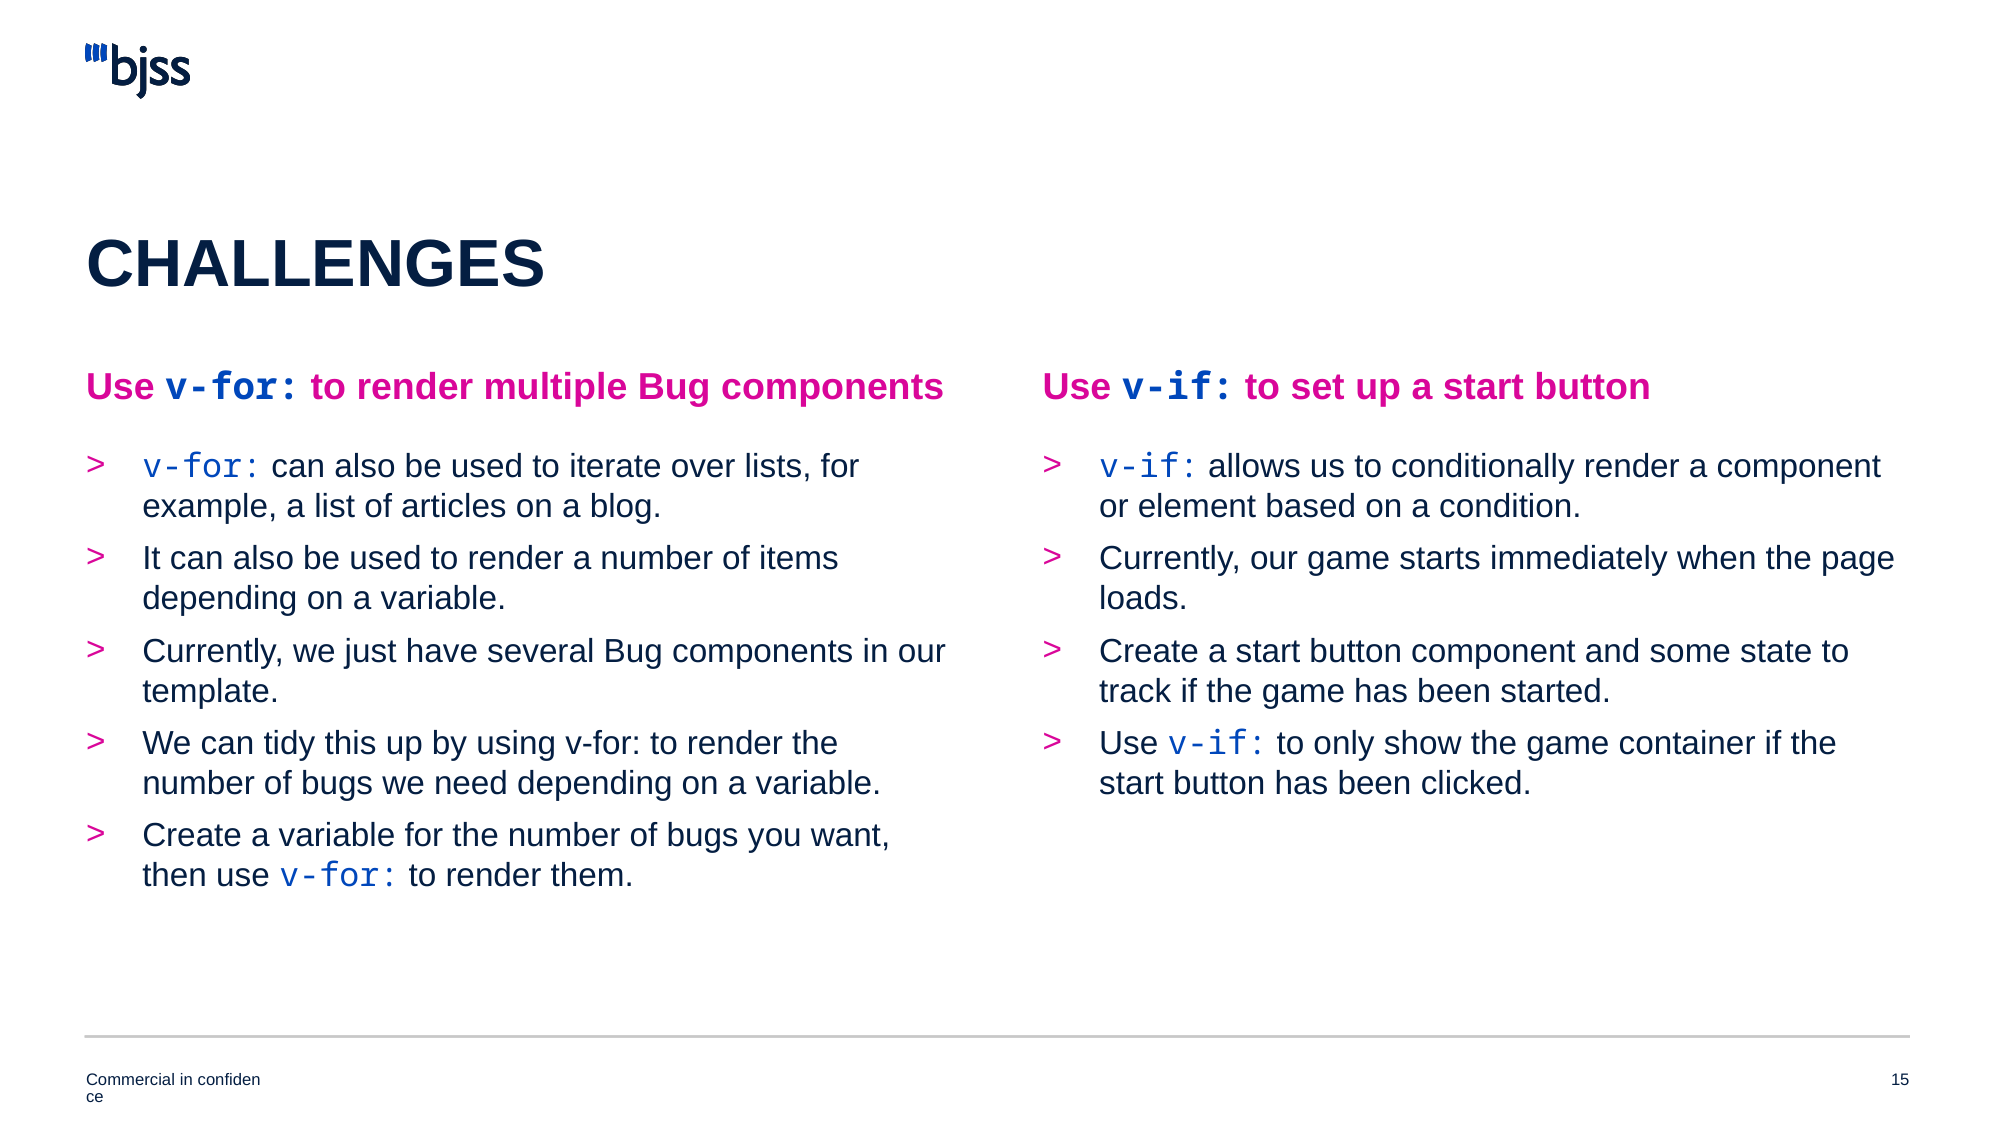

# challenges
Use v-for: to render multiple Bug components
Use v-if: to set up a start button
v-for: can also be used to iterate over lists, for example, a list of articles on a blog.
It can also be used to render a number of items depending on a variable.
Currently, we just have several Bug components in our template.
We can tidy this up by using v-for: to render the number of bugs we need depending on a variable.
Create a variable for the number of bugs you want, then use v-for: to render them.
v-if: allows us to conditionally render a component or element based on a condition.
Currently, our game starts immediately when the page loads.
Create a start button component and some state to track if the game has been started.
Use v-if: to only show the game container if the start button has been clicked.
Commercial in confidence
15